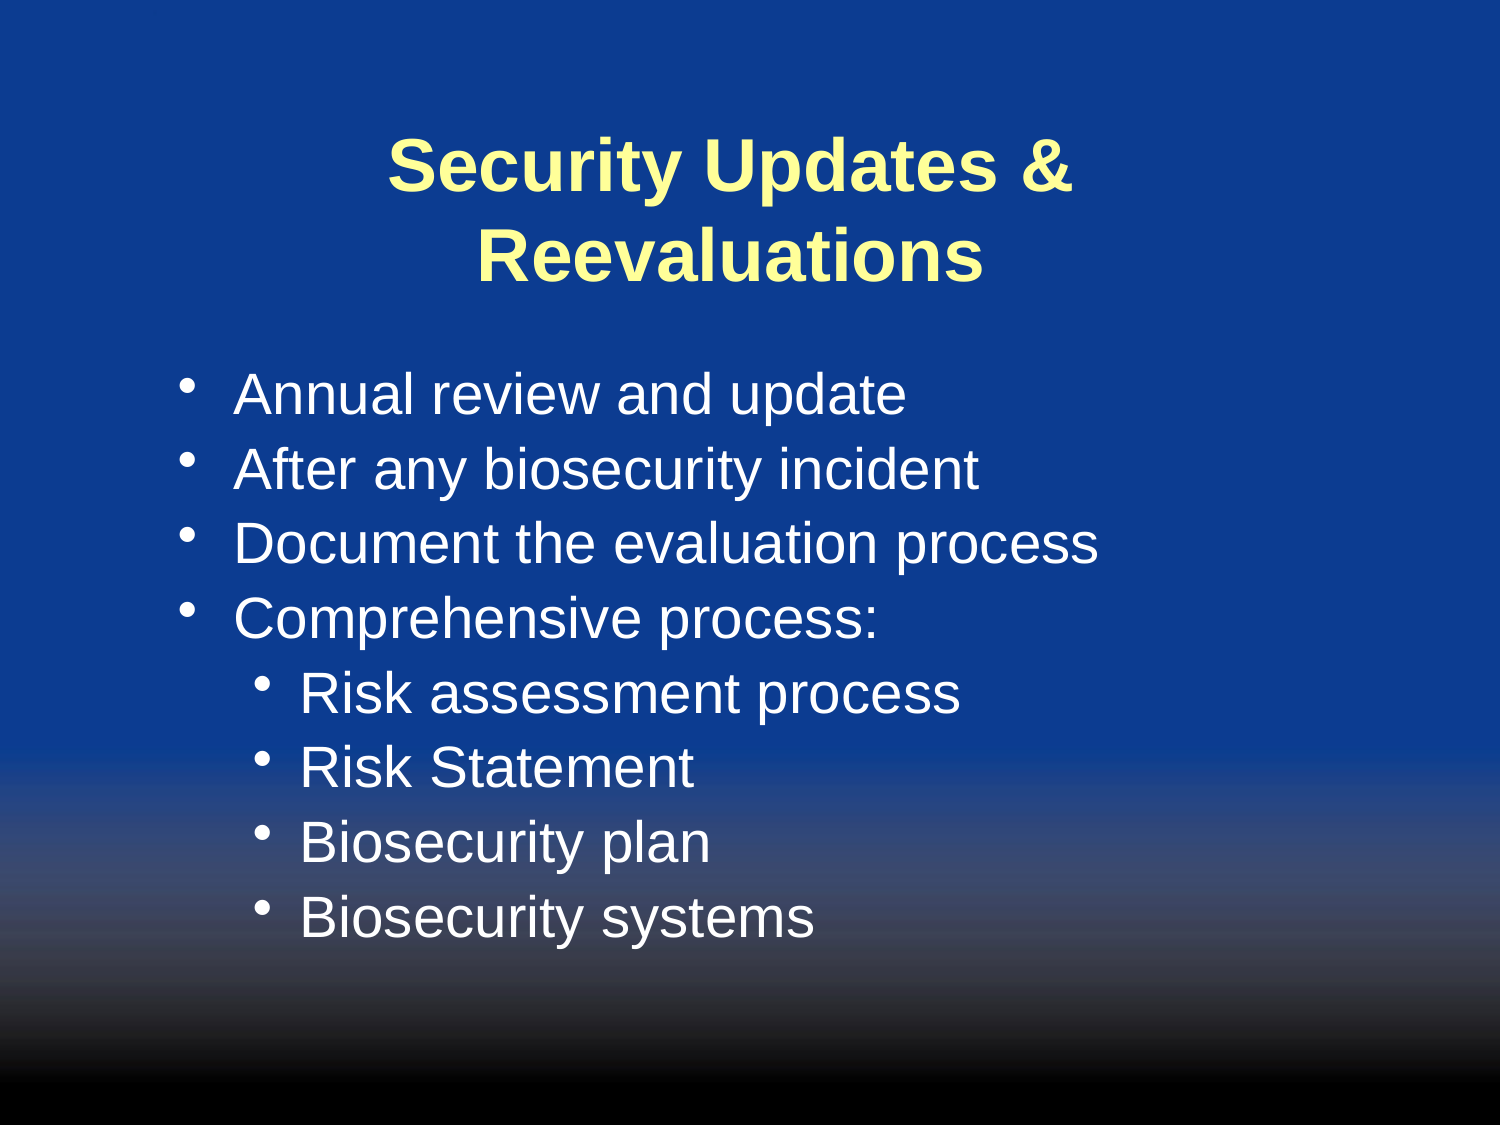

# Security Updates & Reevaluations

Annual review and update
After any biosecurity incident
Document the evaluation process
Comprehensive process:
Risk assessment process
Risk Statement
Biosecurity plan
Biosecurity systems